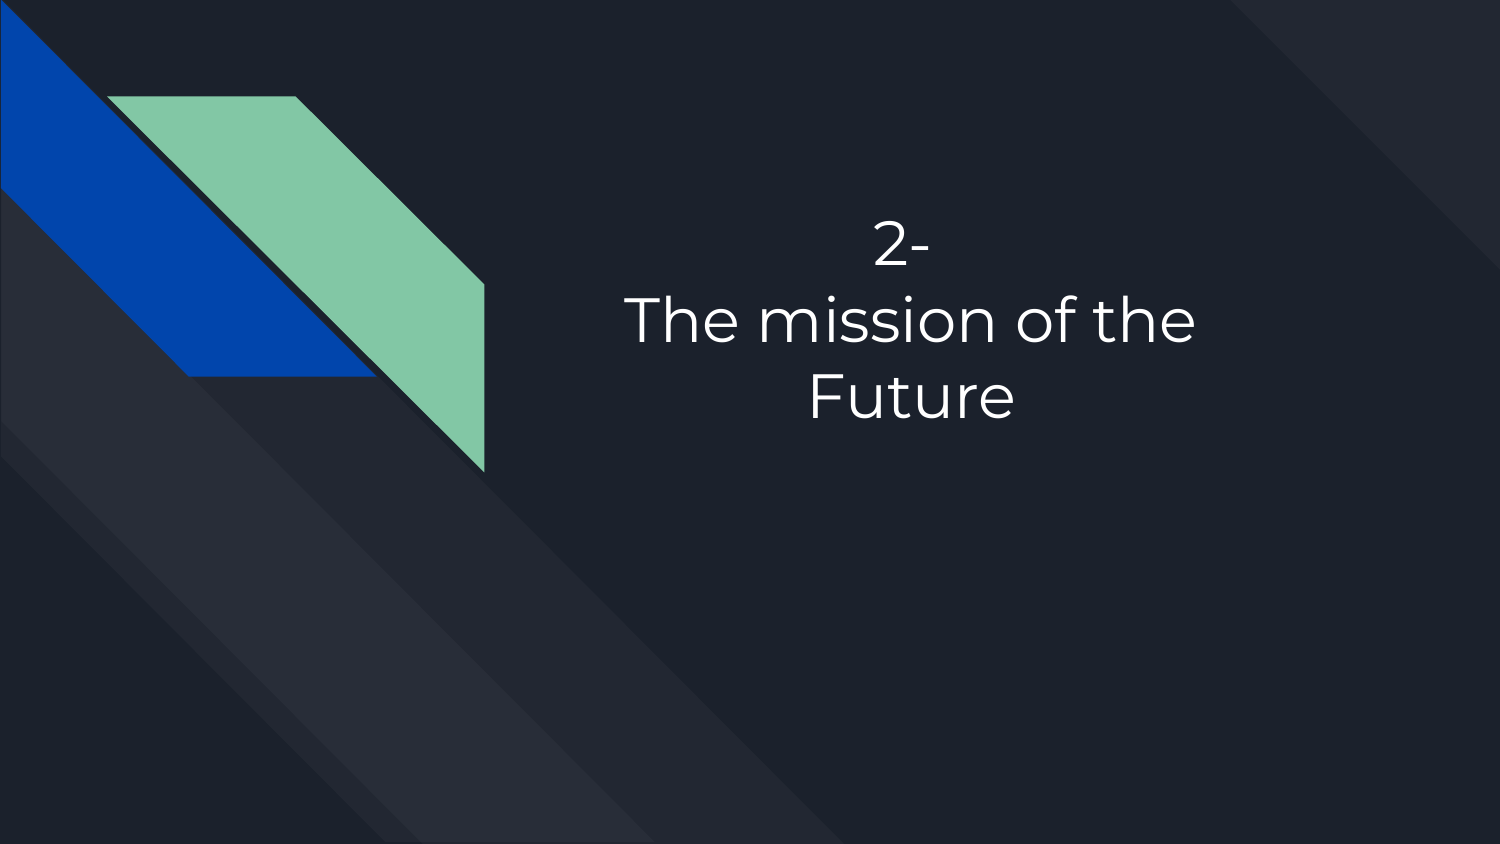

# 2-
The mission of the Future